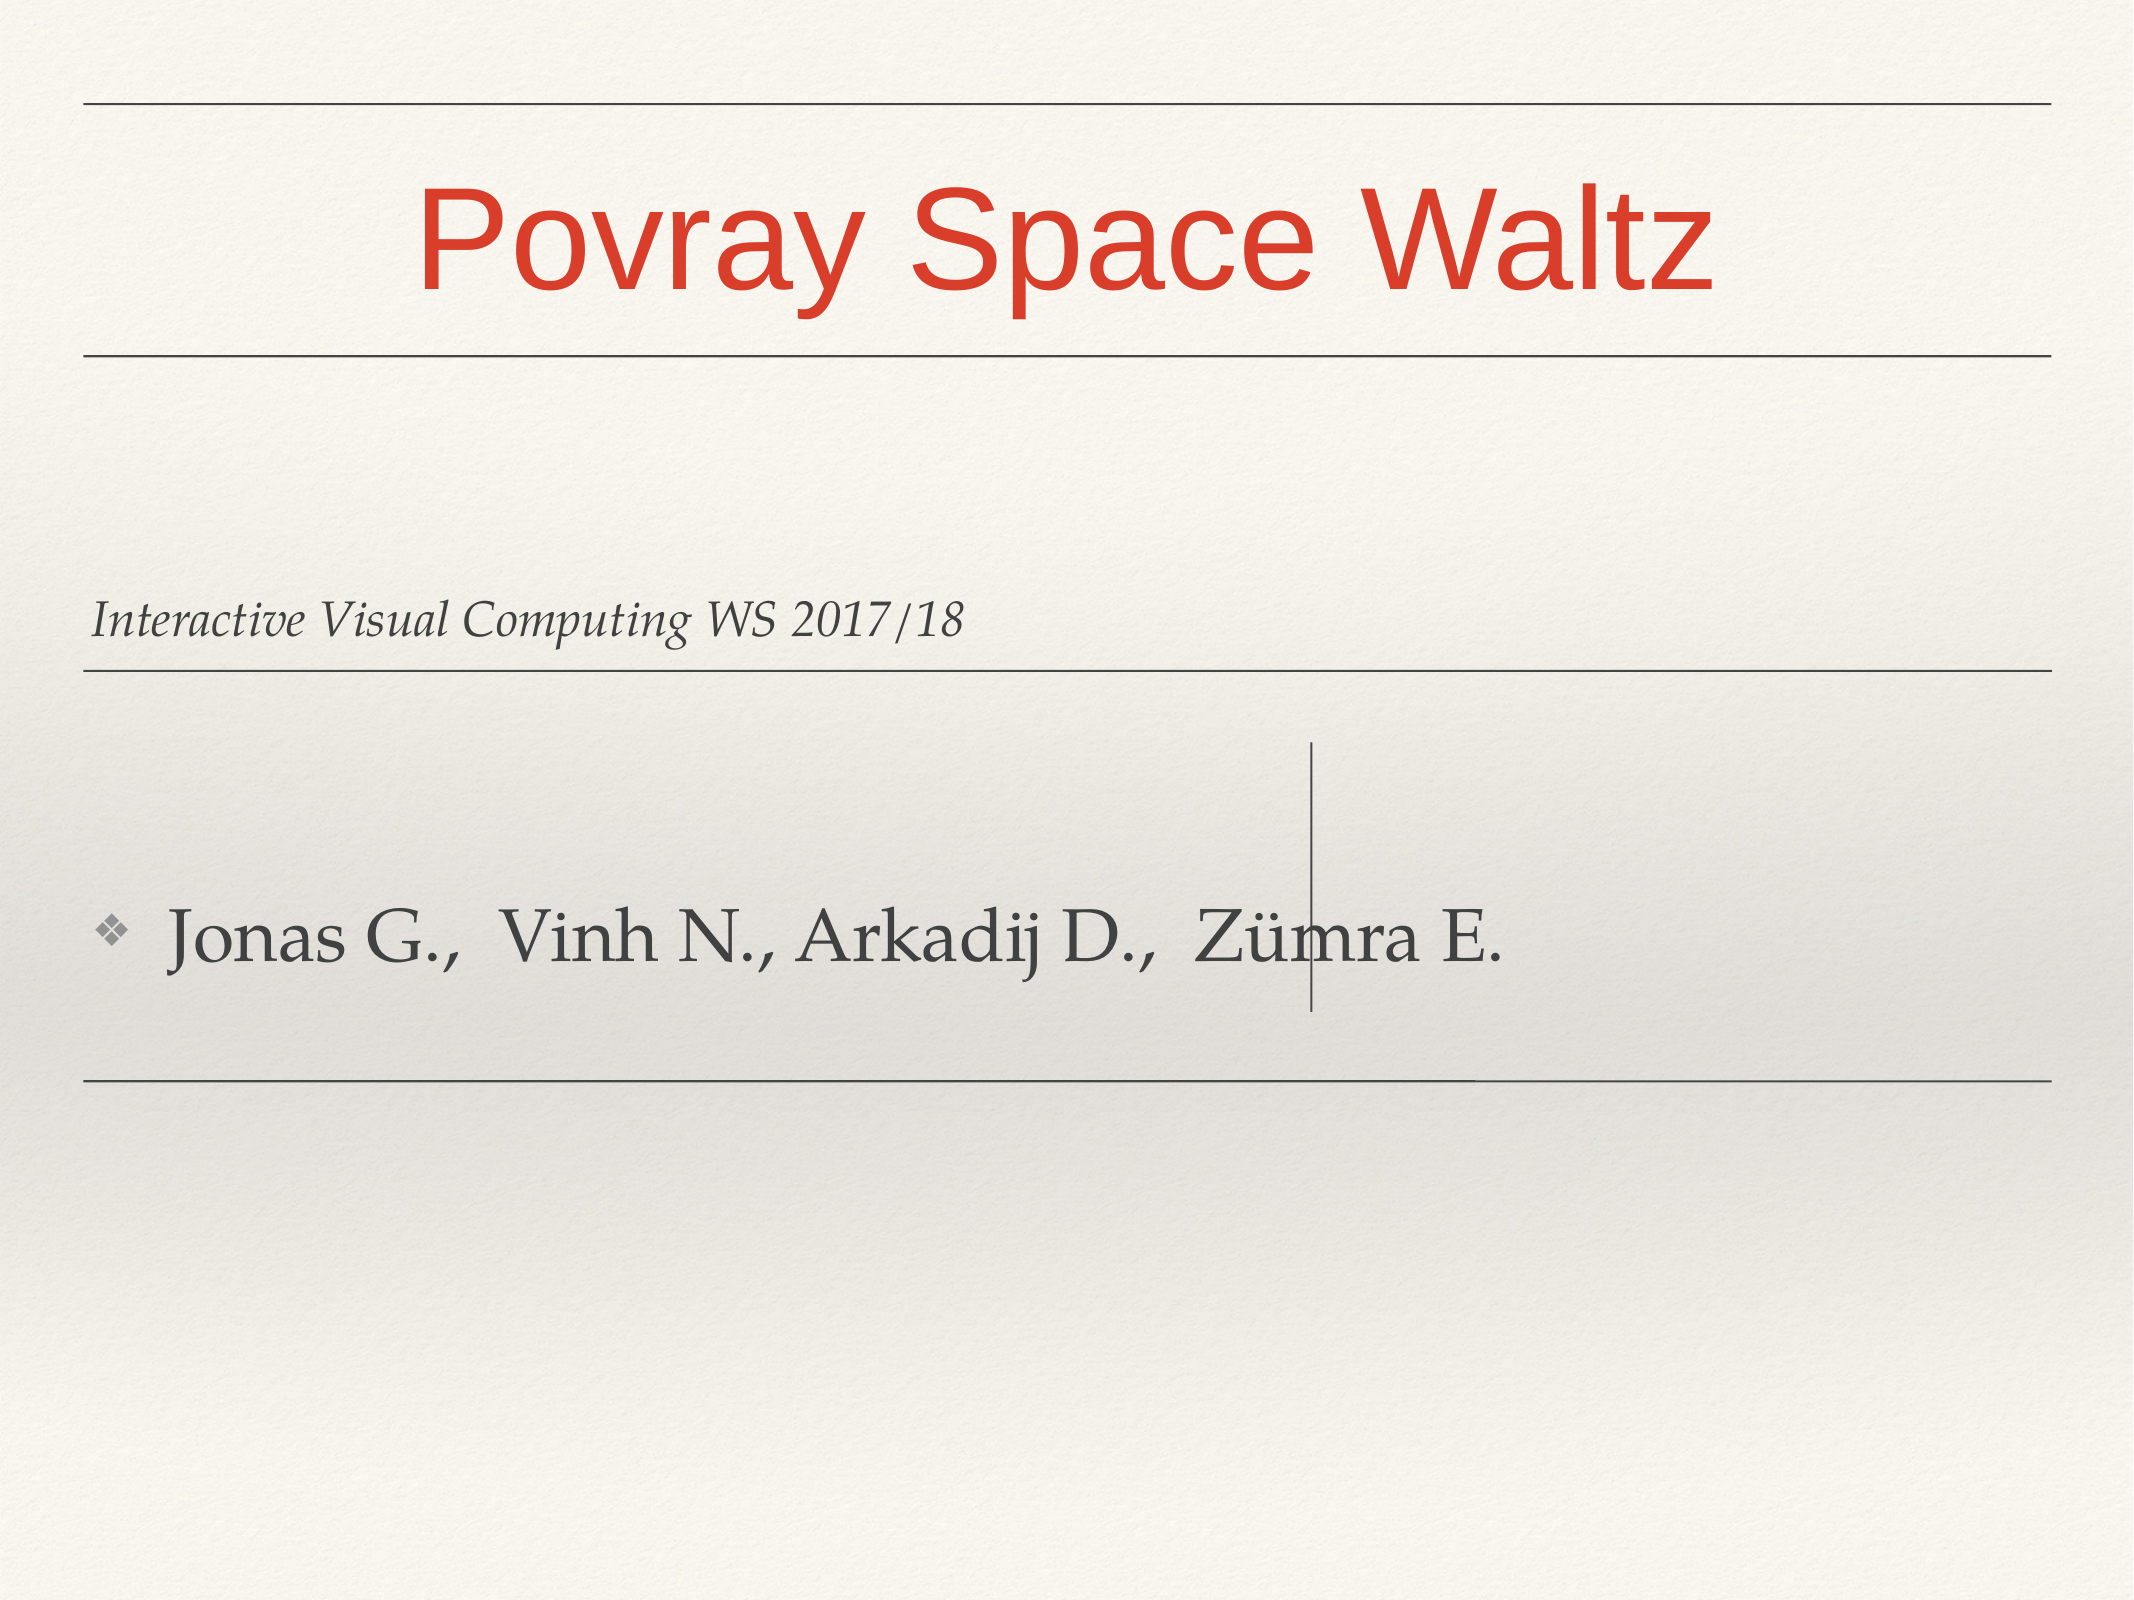

Povray Space Waltz
Jonas G.,  Vinh N., Arkadij D.,  Zümra E.
Interactive Visual Computing WS 2017/18